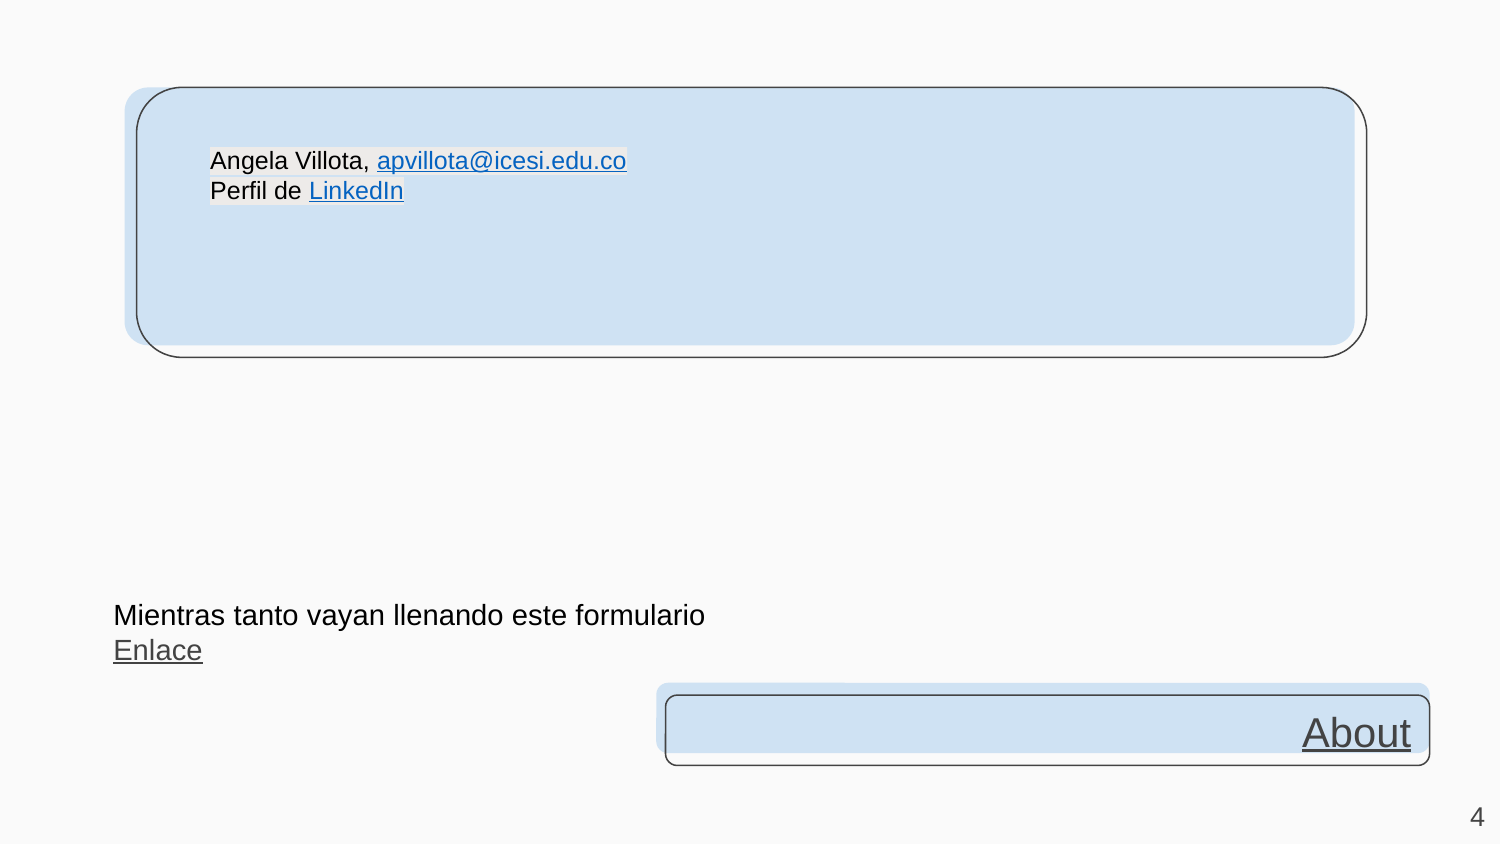

Angela Villota, apvillota@icesi.edu.co​
Perfil de LinkedIn
Mientras tanto vayan llenando este formulario
Enlace

About
4